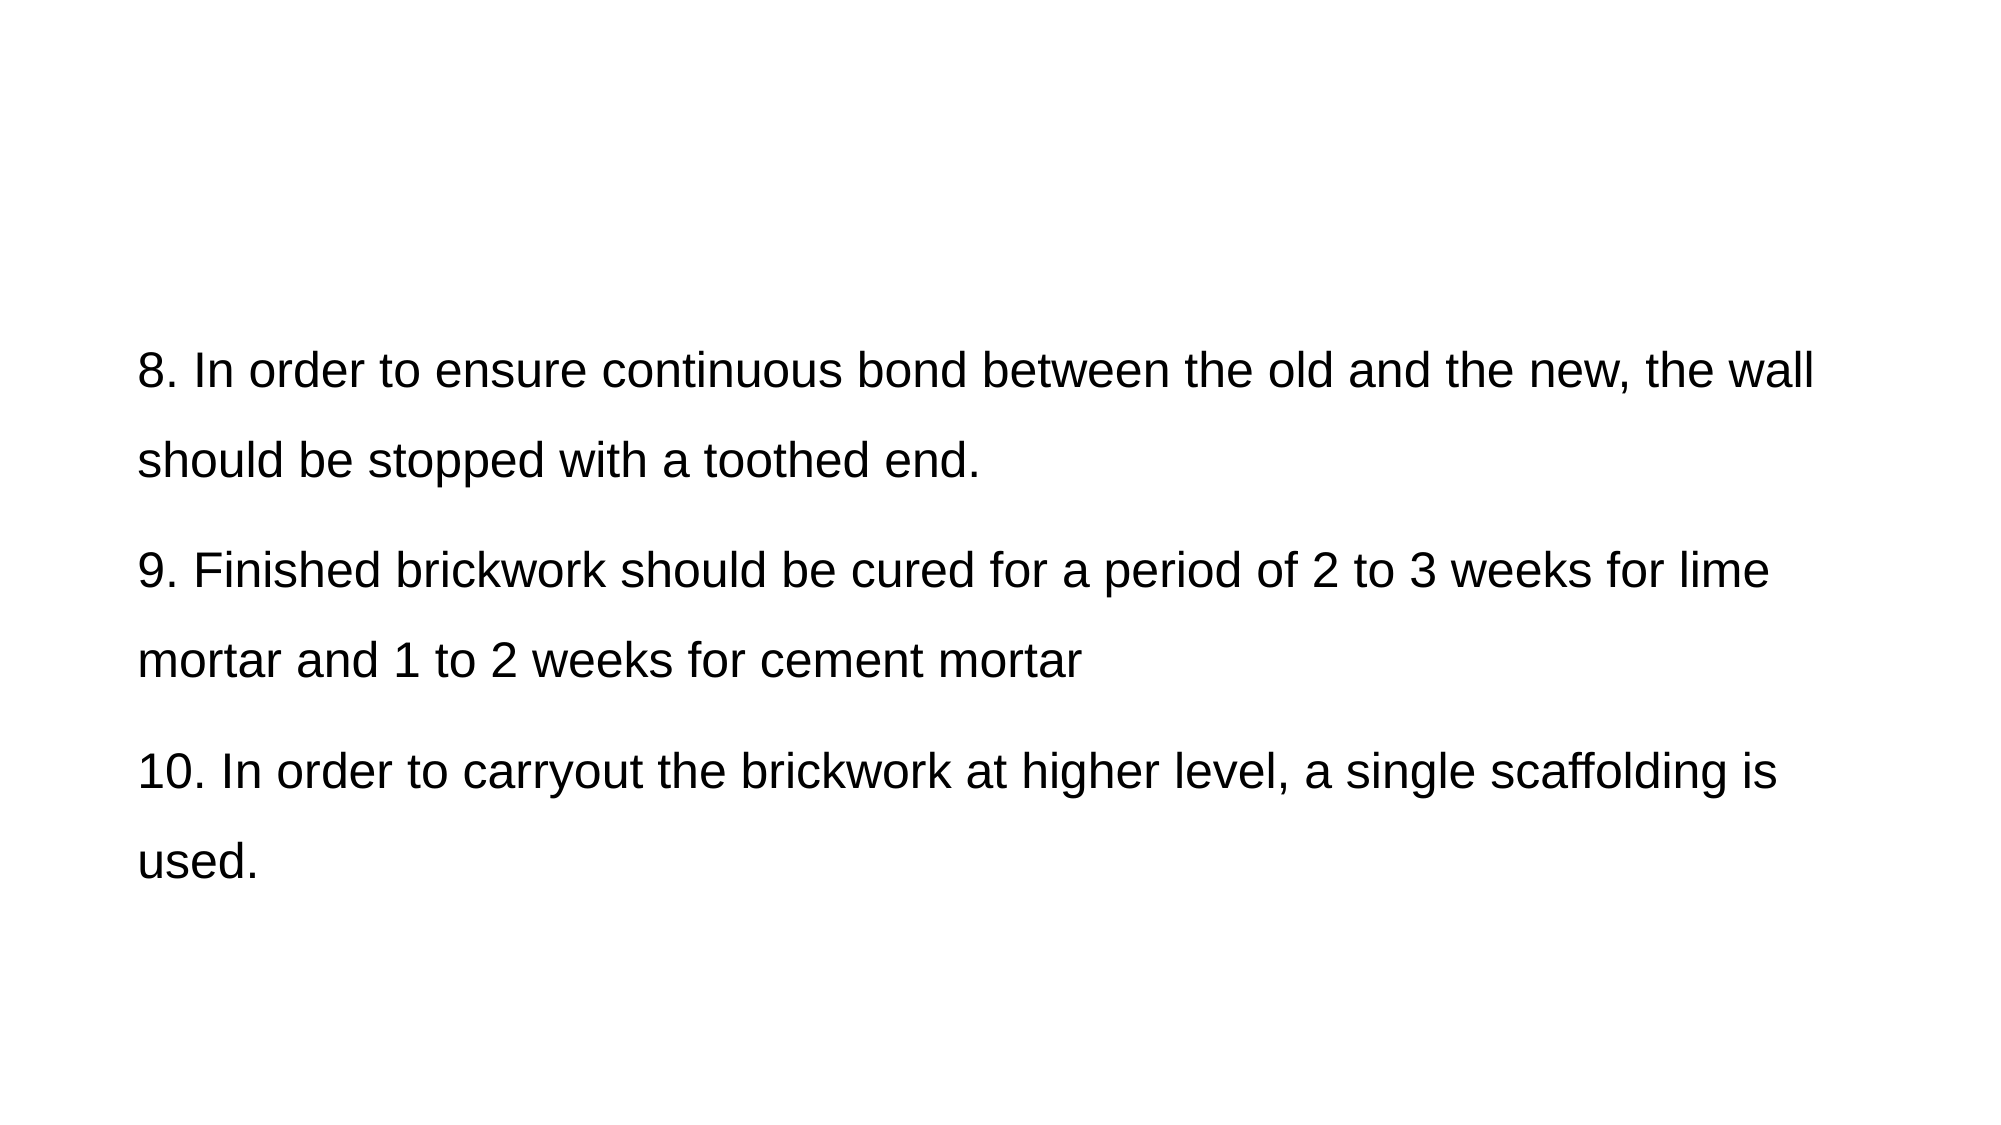

8. In order to ensure continuous bond between the old and the new, the wall should be stopped with a toothed end.
9. Finished brickwork should be cured for a period of 2 to 3 weeks for lime mortar and 1 to 2 weeks for cement mortar
10. In order to carryout the brickwork at higher level, a single scaffolding is used.